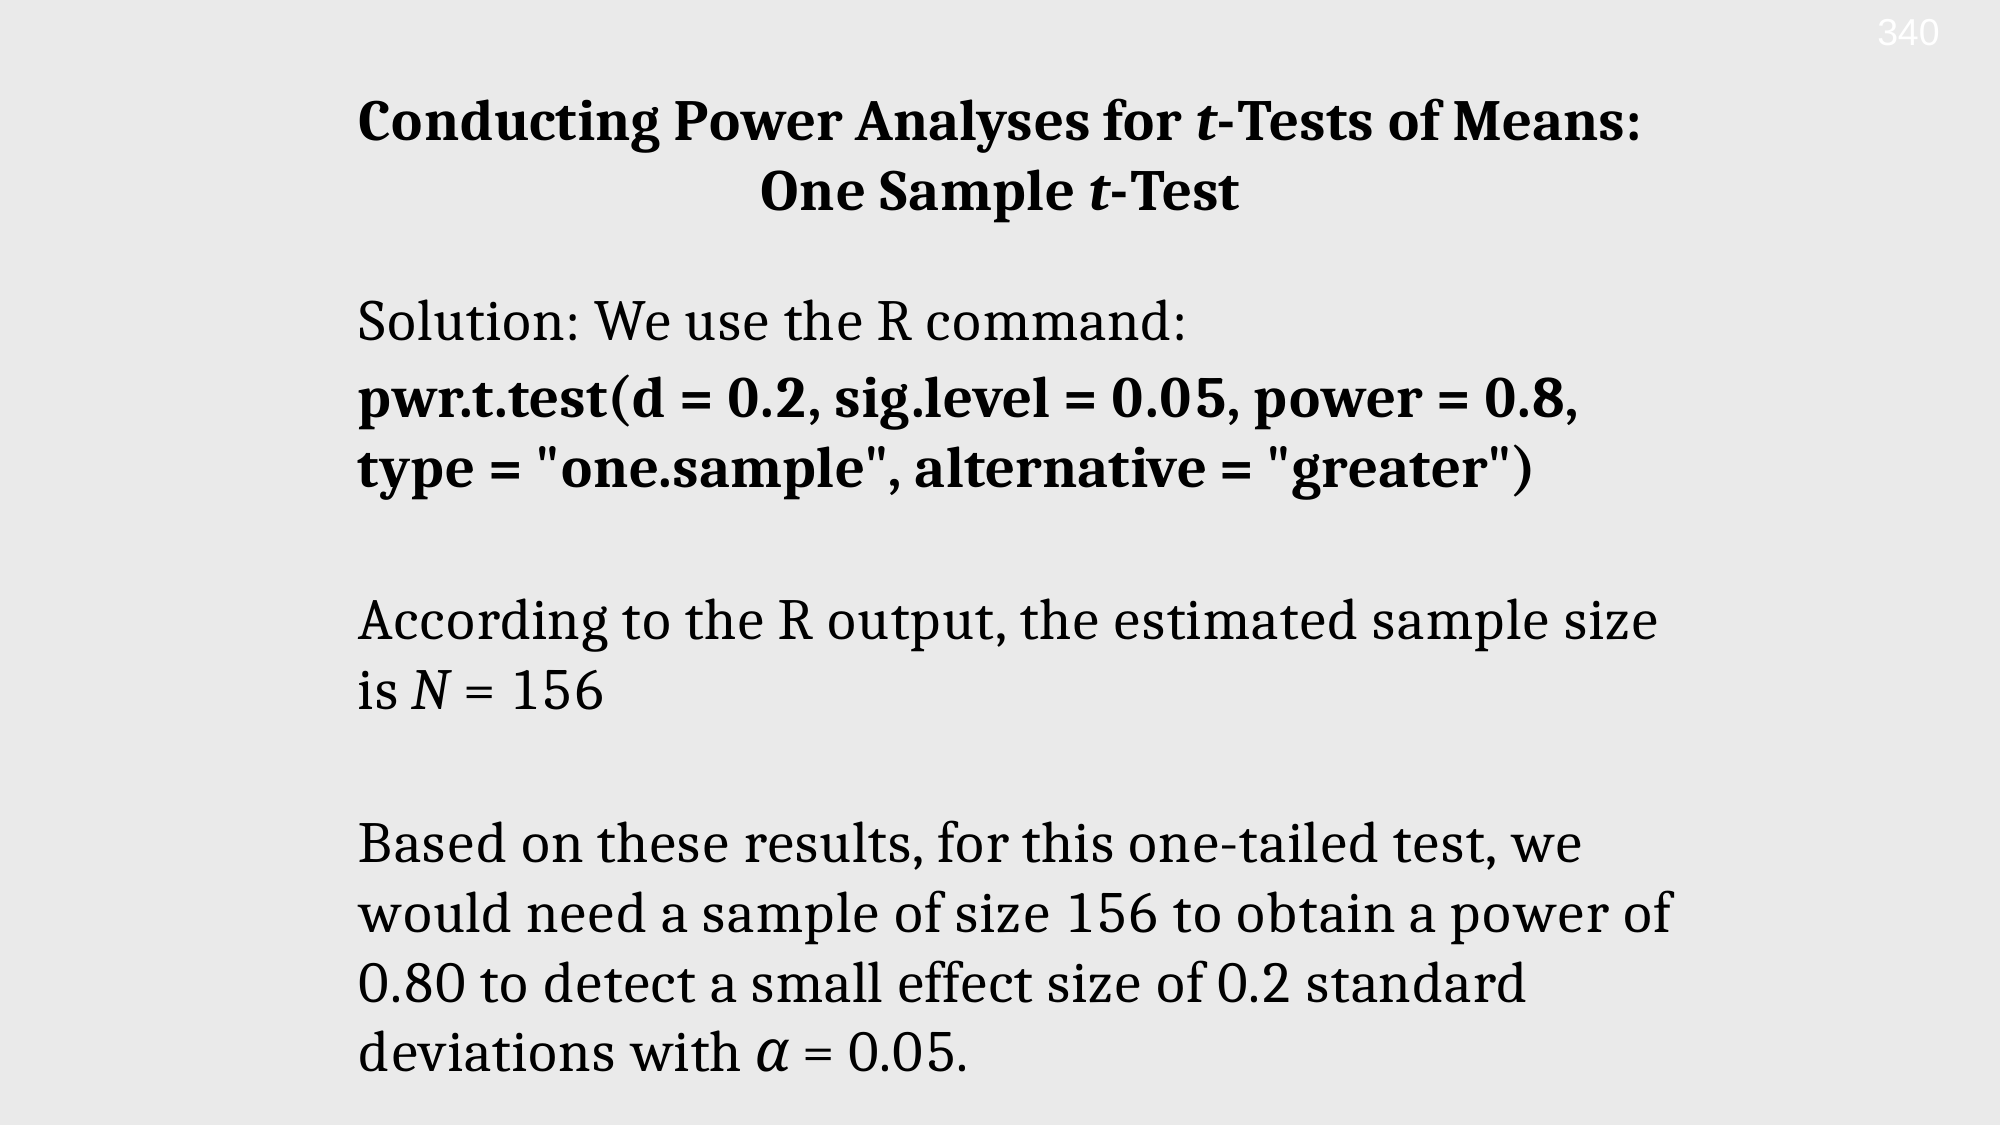

340
Conducting Power Analyses for t-Tests of Means:
One Sample t-Test
Solution: We use the R command:
pwr.t.test(d = 0.2, sig.level = 0.05, power = 0.8, type = "one.sample", alternative = "greater")

According to the R output, the estimated sample size is N = 156

Based on these results, for this one-tailed test, we would need a sample of size 156 to obtain a power of 0.80 to detect a small effect size of 0.2 standard deviations with α = 0.05.